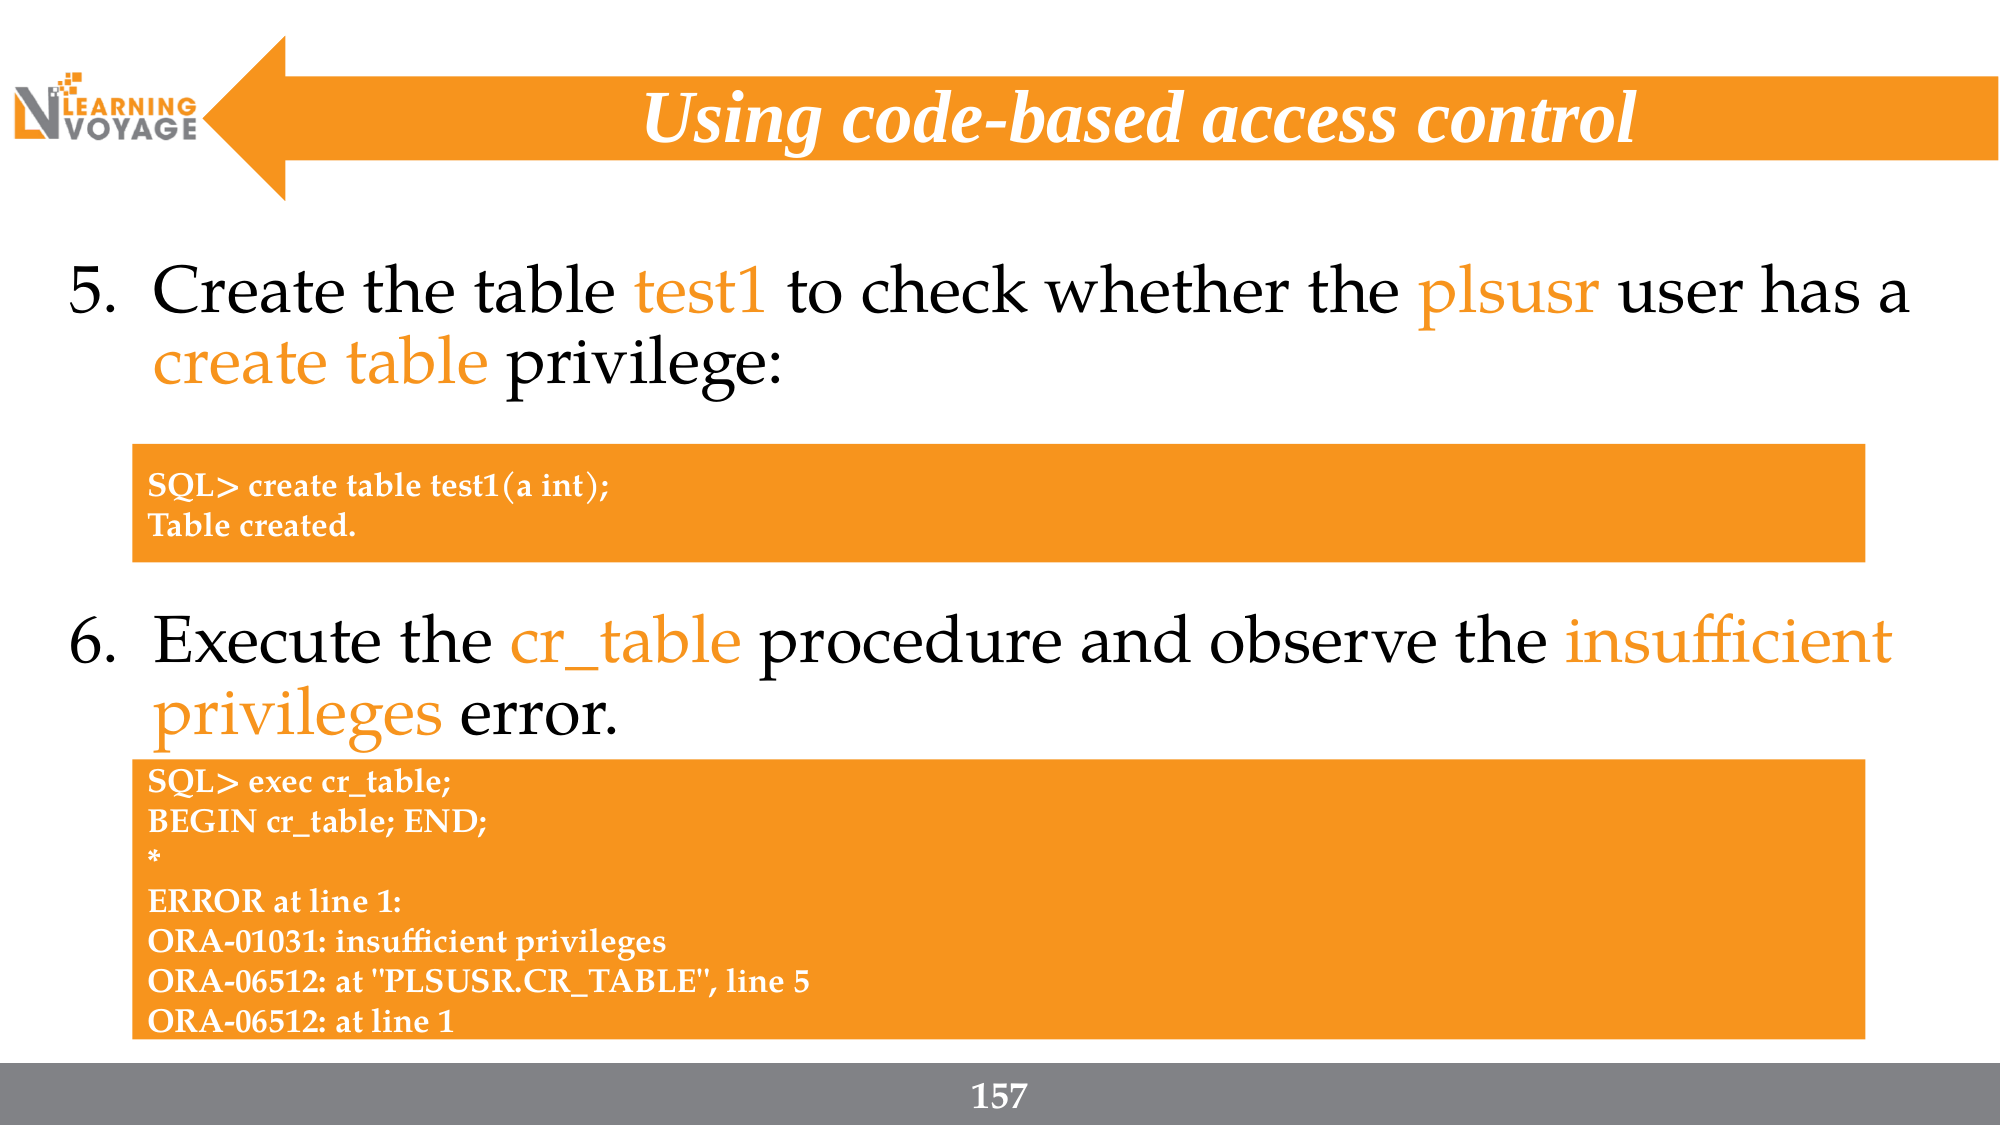

# Using code-based access control
Create the table test1 to check whether the plsusr user has a create table privilege:

Execute the cr_table procedure and observe the insufficient privileges error.

SQL> create table test1(a int);
Table created.
SQL> exec cr_table;
BEGIN cr_table; END;
*
ERROR at line 1:
ORA-01031: insufficient privileges
ORA-06512: at "PLSUSR.CR_TABLE", line 5
ORA-06512: at line 1
157